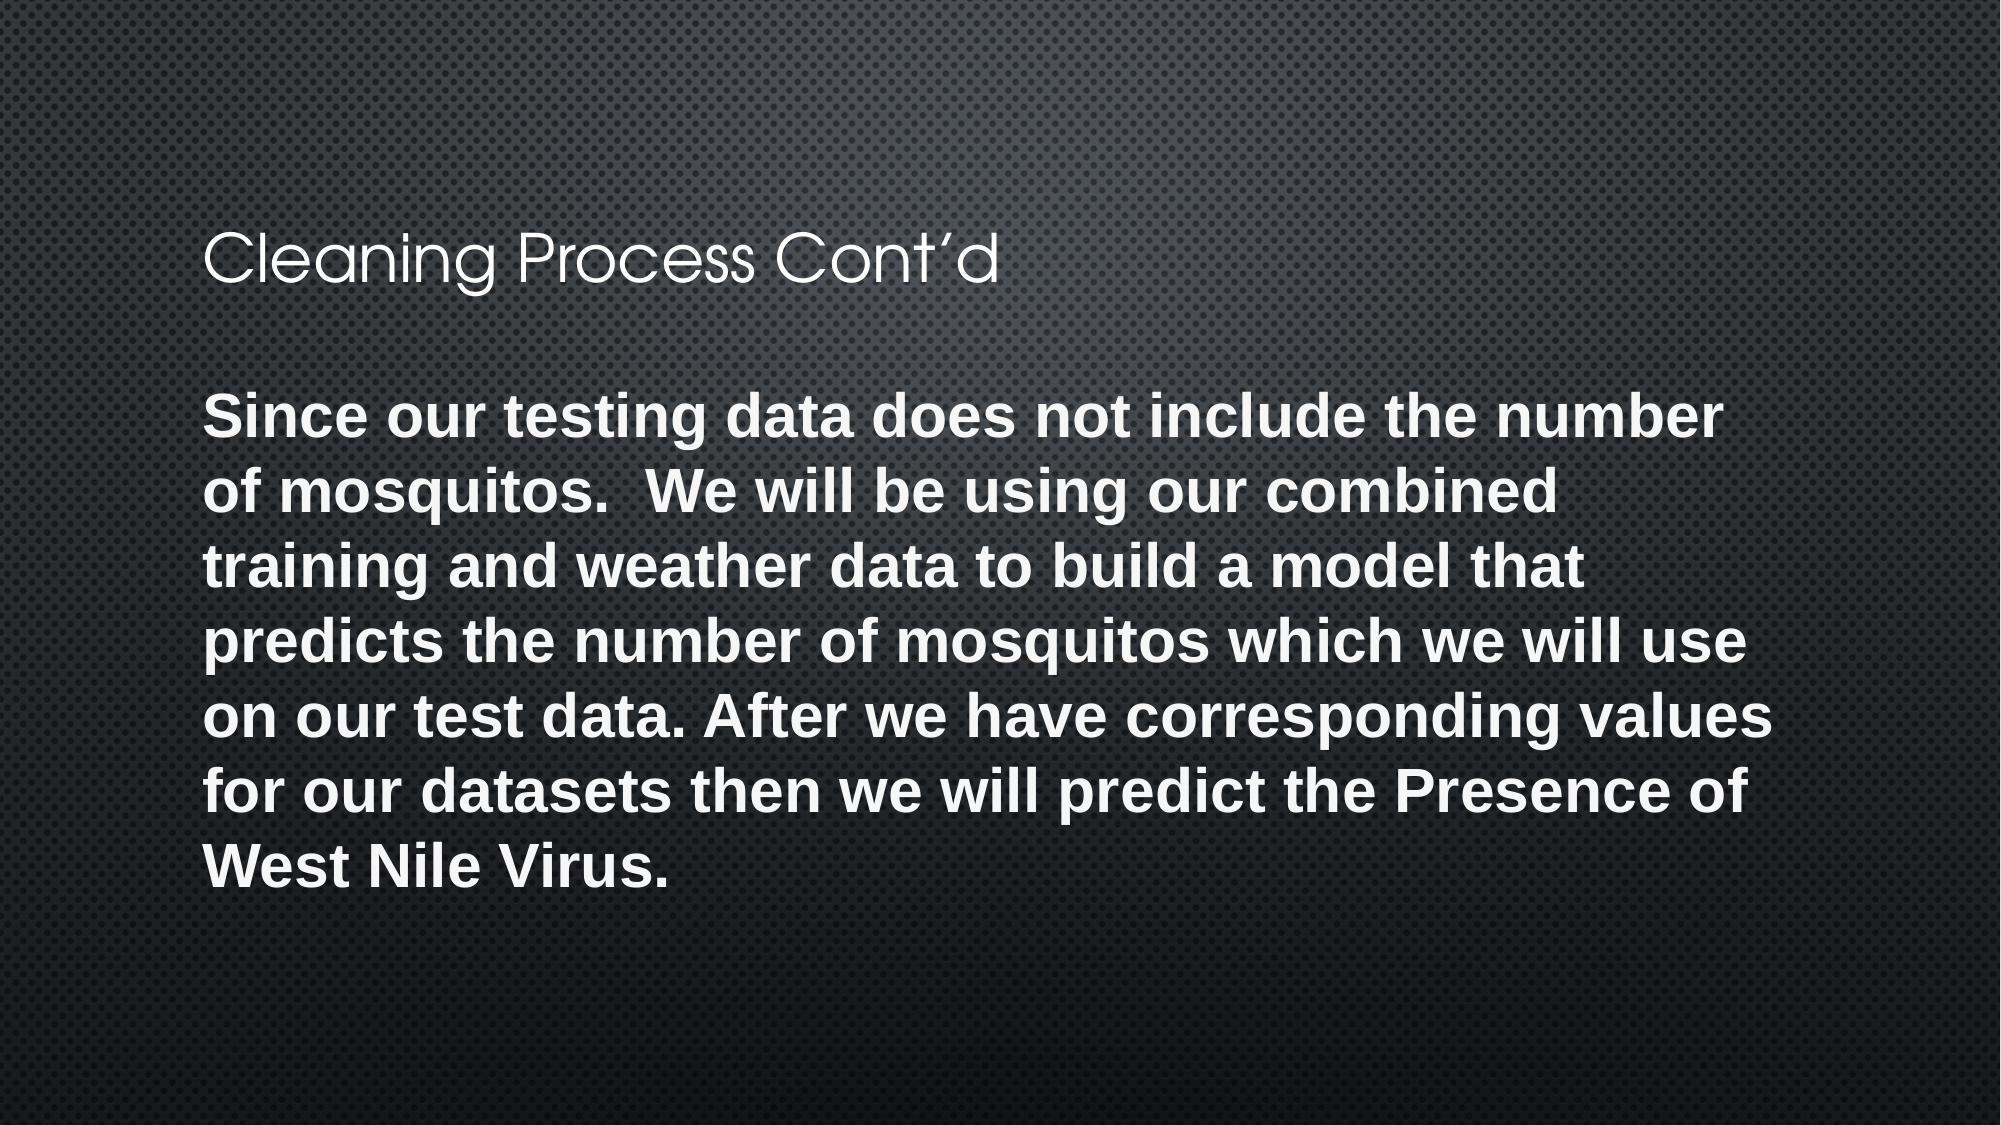

# Cleaning Process Cont’d
Since our testing data does not include the number of mosquitos.  We will be using our combined training and weather data to build a model that predicts the number of mosquitos which we will use on our test data. After we have corresponding values for our datasets then we will predict the Presence of West Nile Virus.